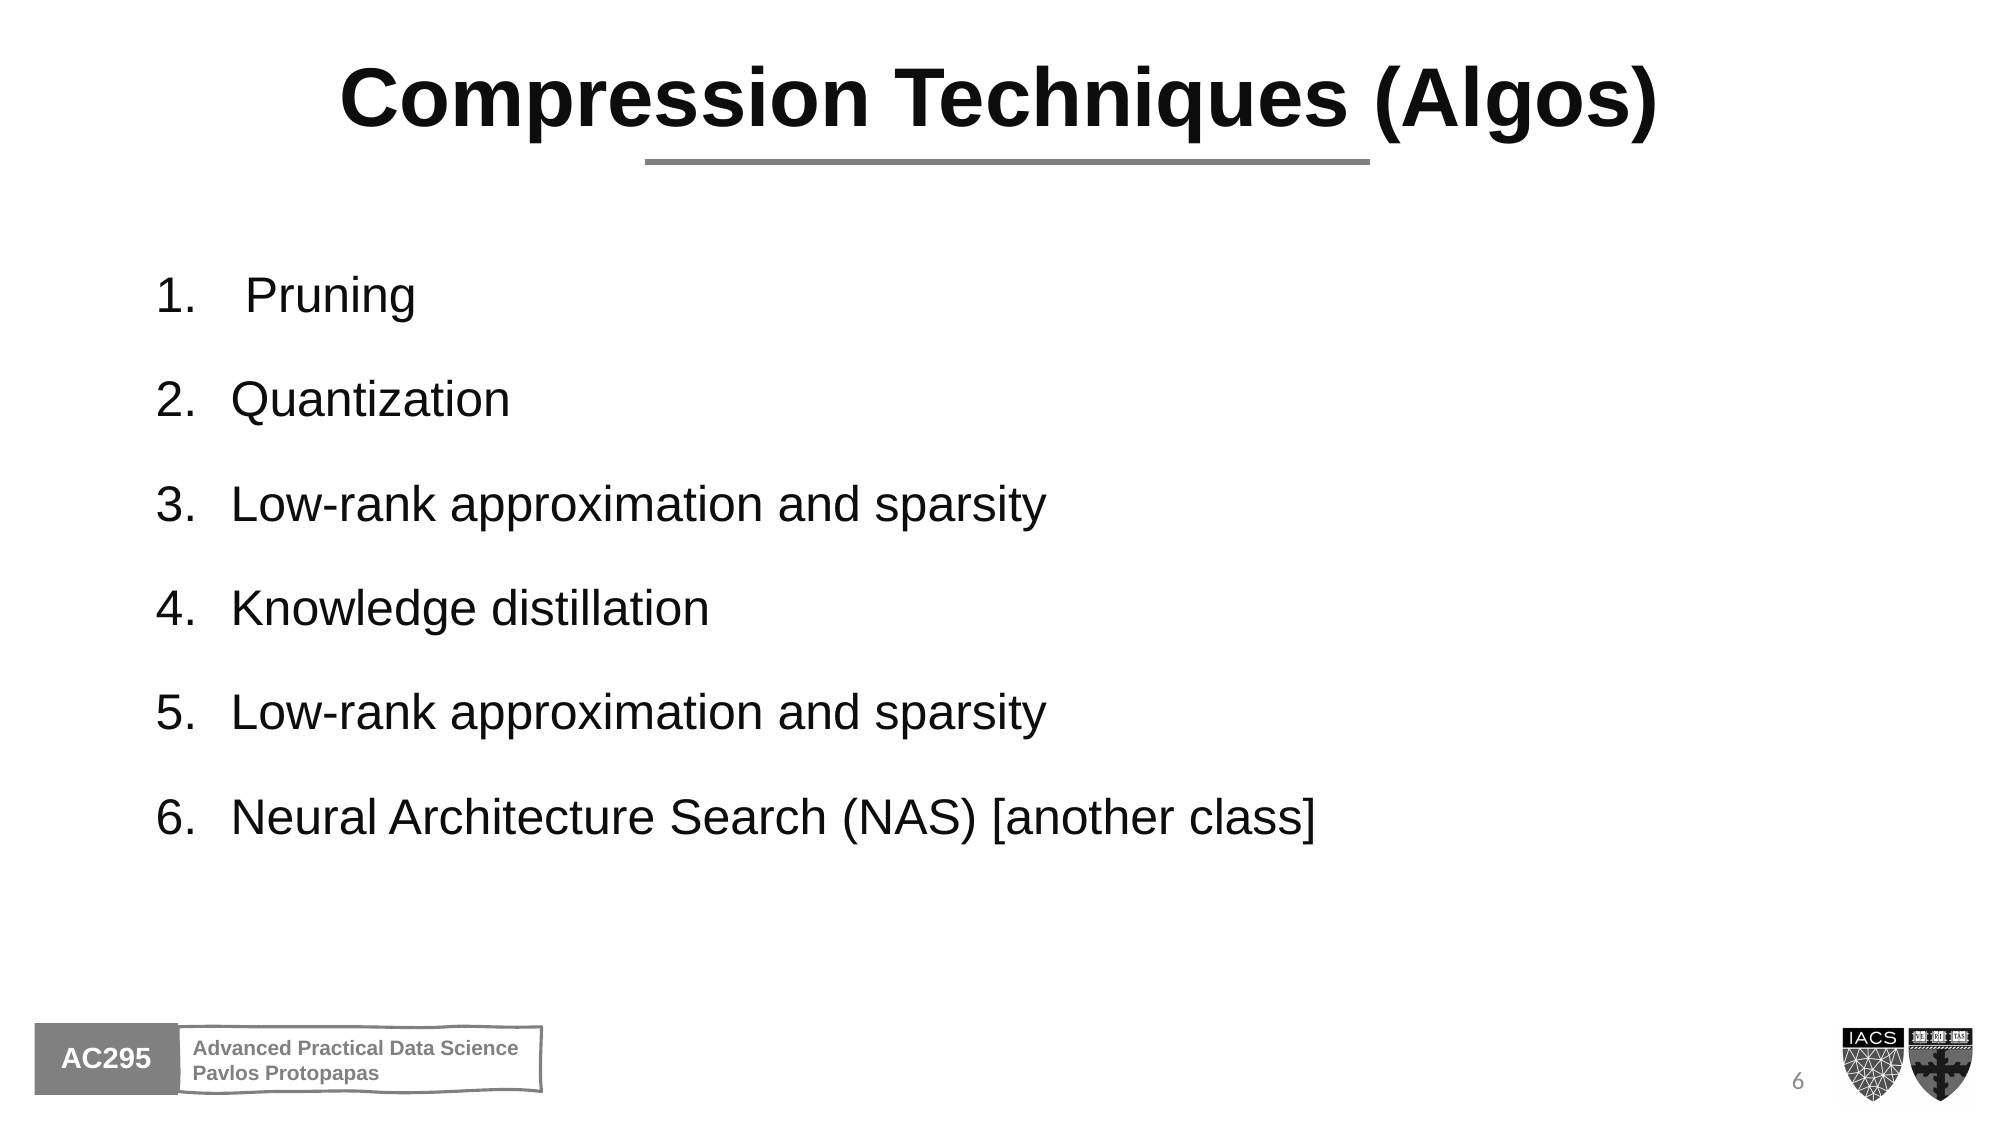

# Compression Techniques (Algos)
 Pruning
Quantization
Low-rank approximation and sparsity
Knowledge distillation
Low-rank approximation and sparsity
Neural Architecture Search (NAS) [another class]
6